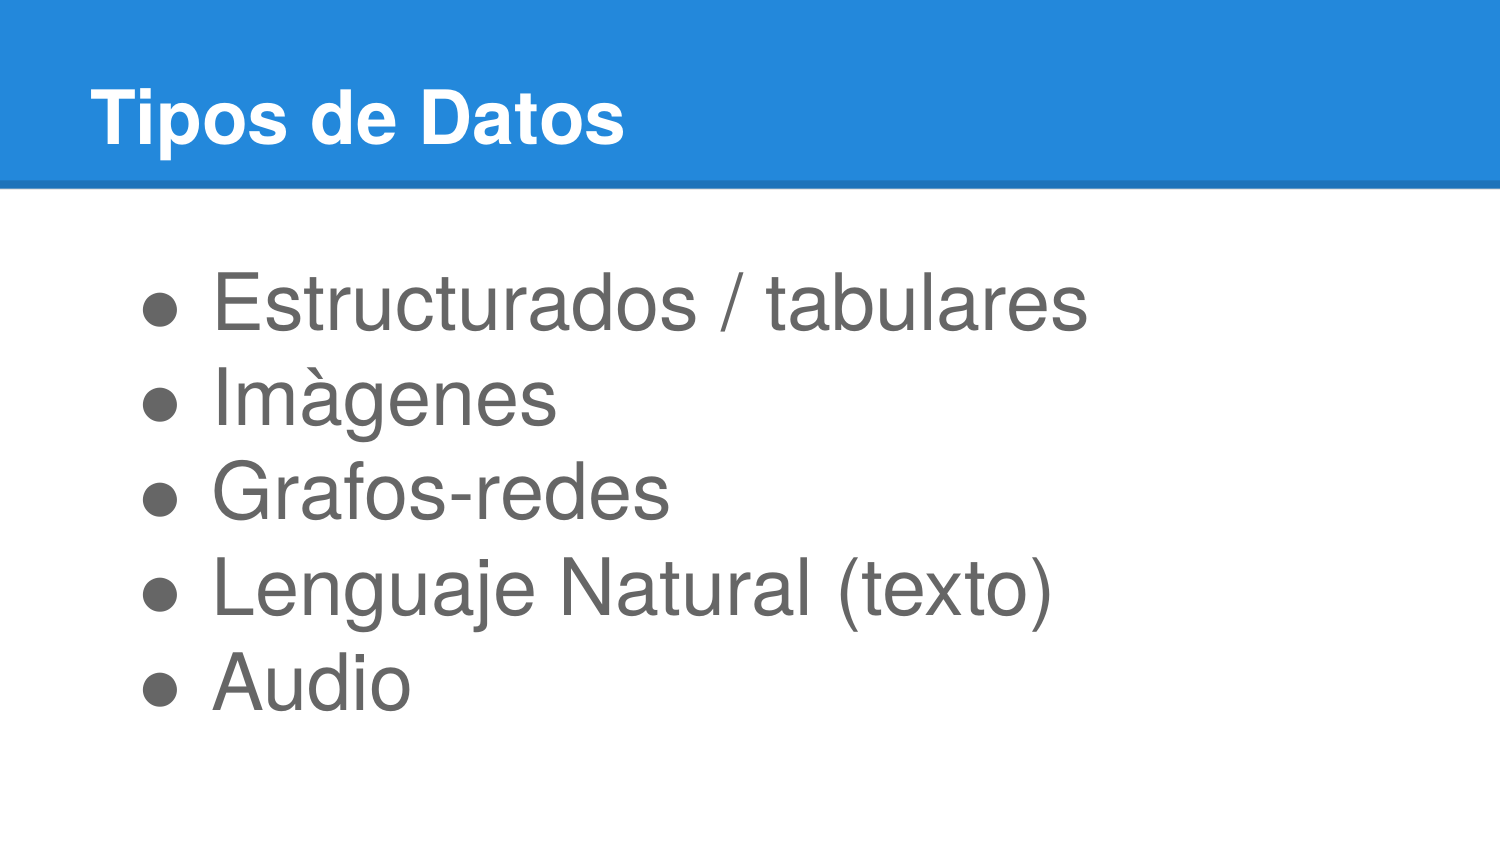

# Tipos de Datos
Estructurados / tabulares
Imàgenes
Grafos-redes
Lenguaje Natural (texto)
Audio